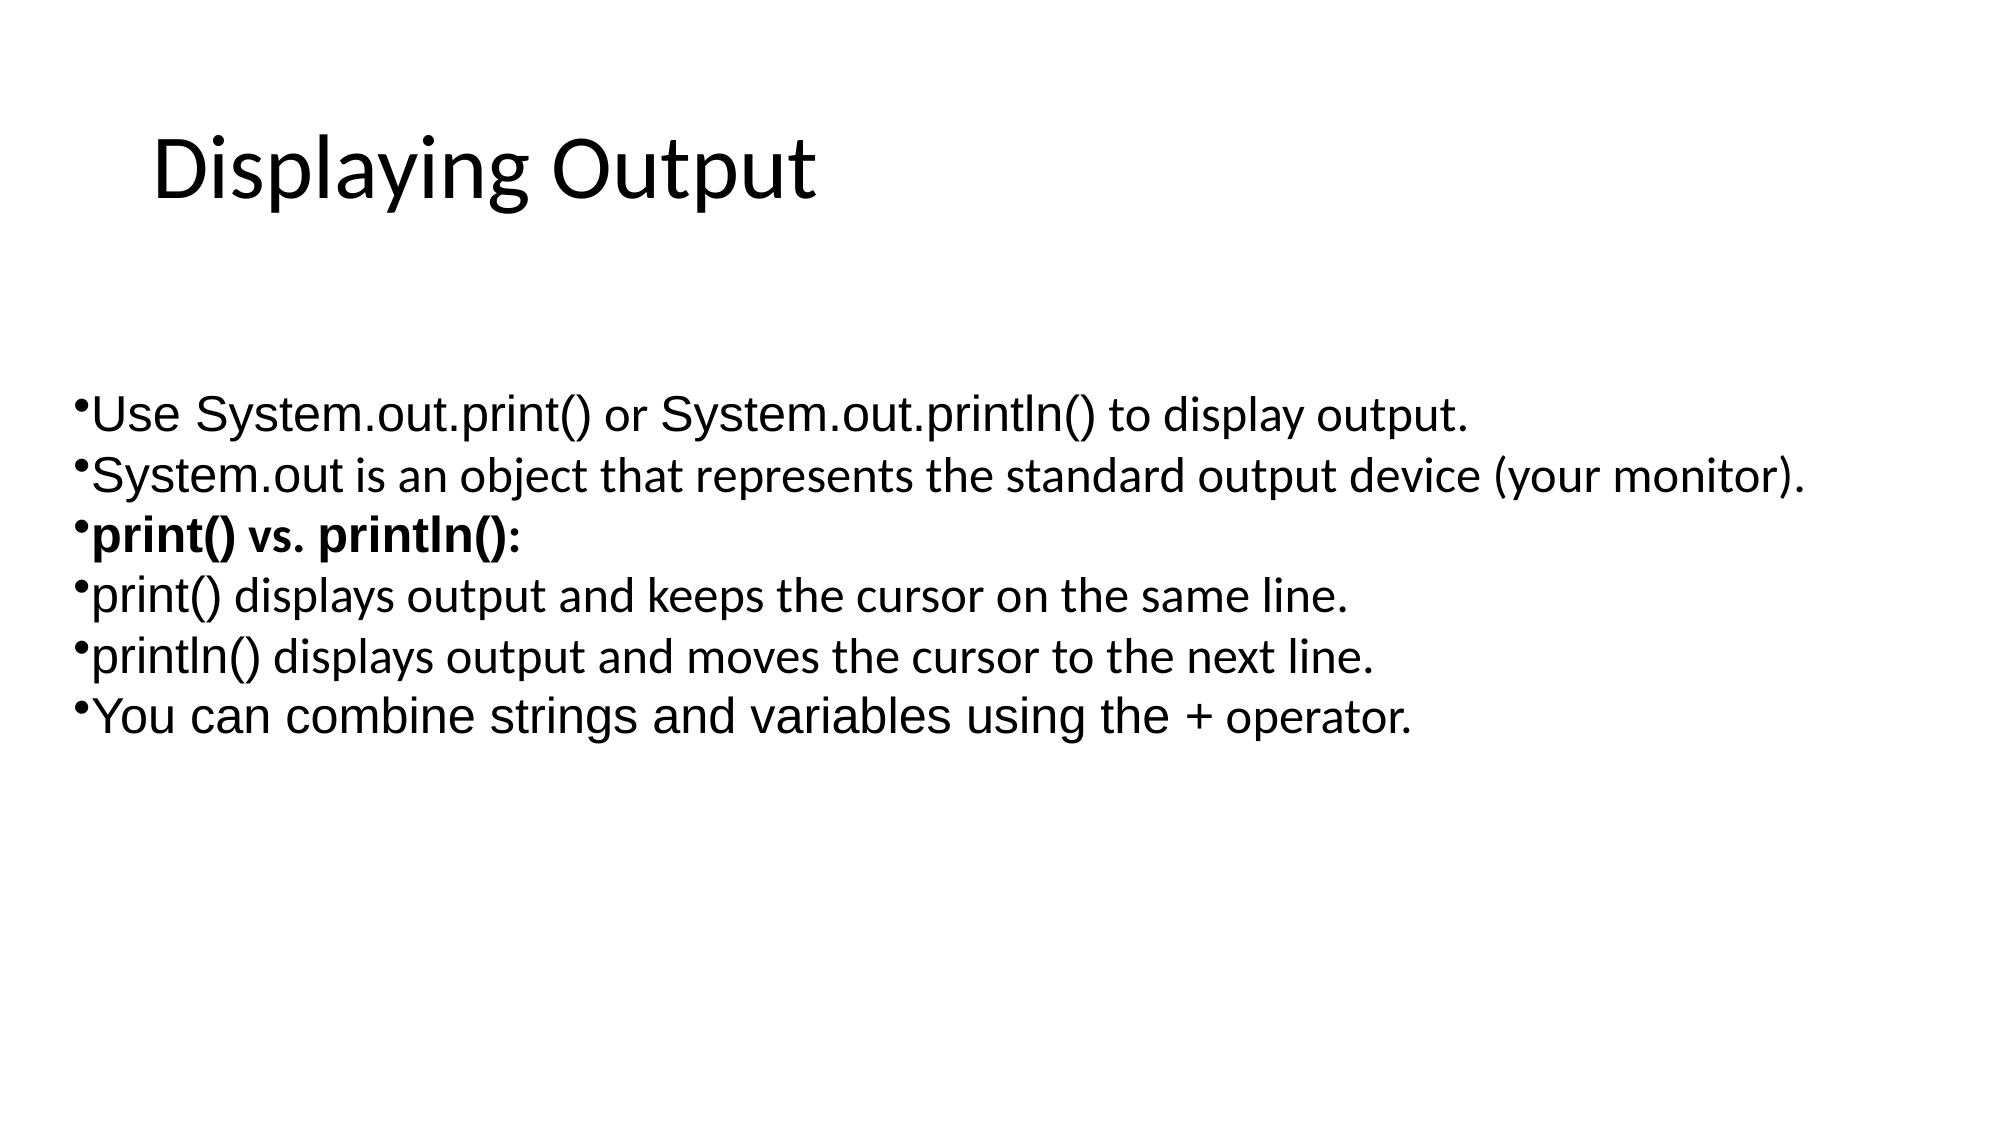

# Displaying Output
Use System.out.print() or System.out.println() to display output.
System.out is an object that represents the standard output device (your monitor).
print() vs. println():
print() displays output and keeps the cursor on the same line.
println() displays output and moves the cursor to the next line.
You can combine strings and variables using the + operator.